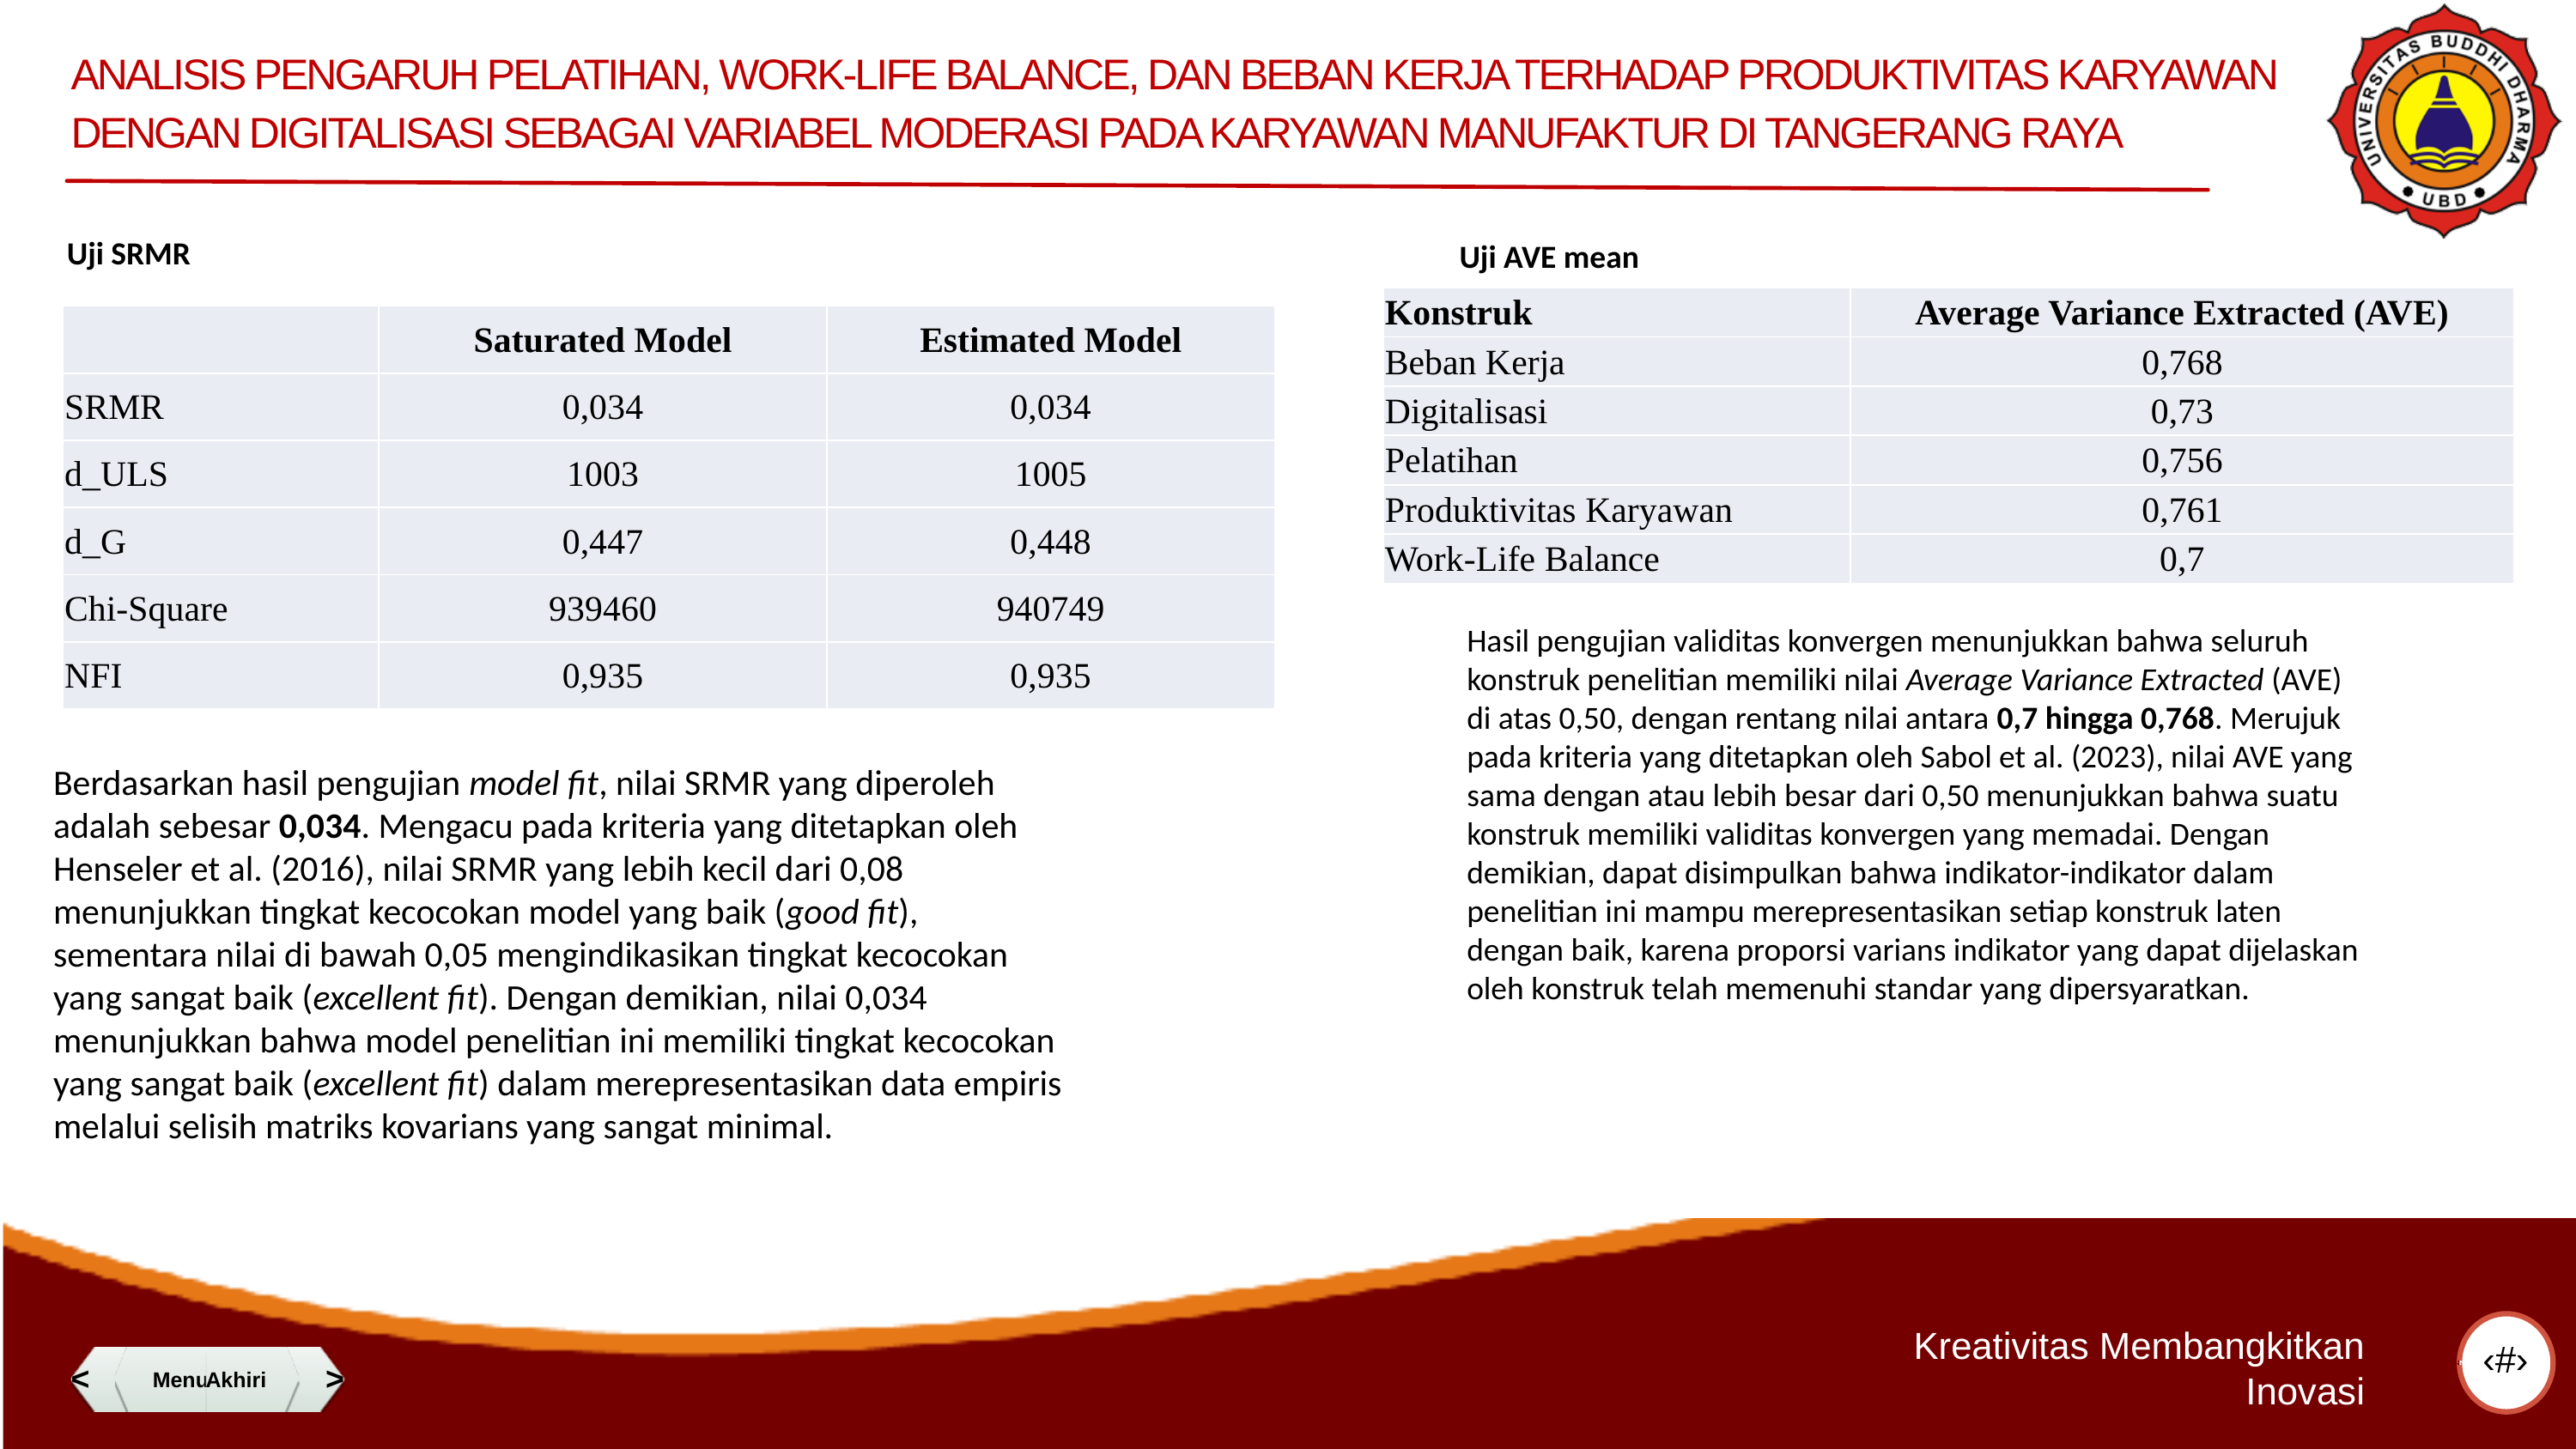

ANALISIS PENGARUH PELATIHAN, WORK-LIFE BALANCE, DAN BEBAN KERJA TERHADAP PRODUKTIVITAS KARYAWAN DENGAN DIGITALISASI SEBAGAI VARIABEL MODERASI PADA KARYAWAN MANUFAKTUR DI TANGERANG RAYA

Uji SRMR
Uji AVE mean
| Konstruk | Average Variance Extracted (AVE) |
| --- | --- |
| Beban Kerja | 0,768 |
| Digitalisasi | 0,73 |
| Pelatihan | 0,756 |
| Produktivitas Karyawan | 0,761 |
| Work-Life Balance | 0,7 |
|  | Saturated Model | Estimated Model |
| --- | --- | --- |
| SRMR | 0,034 | 0,034 |
| d\_ULS | 1003 | 1005 |
| d\_G | 0,447 | 0,448 |
| Chi-Square | 939460 | 940749 |
| NFI | 0,935 | 0,935 |
Hasil pengujian validitas konvergen menunjukkan bahwa seluruh konstruk penelitian memiliki nilai Average Variance Extracted (AVE) di atas 0,50, dengan rentang nilai antara 0,7 hingga 0,768. Merujuk pada kriteria yang ditetapkan oleh Sabol et al. (2023), nilai AVE yang sama dengan atau lebih besar dari 0,50 menunjukkan bahwa suatu konstruk memiliki validitas konvergen yang memadai. Dengan demikian, dapat disimpulkan bahwa indikator-indikator dalam penelitian ini mampu merepresentasikan setiap konstruk laten dengan baik, karena proporsi varians indikator yang dapat dijelaskan oleh konstruk telah memenuhi standar yang dipersyaratkan.
Berdasarkan hasil pengujian model fit, nilai SRMR yang diperoleh adalah sebesar 0,034. Mengacu pada kriteria yang ditetapkan oleh Henseler et al. (2016), nilai SRMR yang lebih kecil dari 0,08 menunjukkan tingkat kecocokan model yang baik (good fit), sementara nilai di bawah 0,05 mengindikasikan tingkat kecocokan yang sangat baik (excellent fit). Dengan demikian, nilai 0,034 menunjukkan bahwa model penelitian ini memiliki tingkat kecocokan yang sangat baik (excellent fit) dalam merepresentasikan data empiris melalui selisih matriks kovarians yang sangat minimal.

‹#›

Kreativitas Membangkitkan Inovasi

<

@adt_lotus

Menu

Akhiri

>